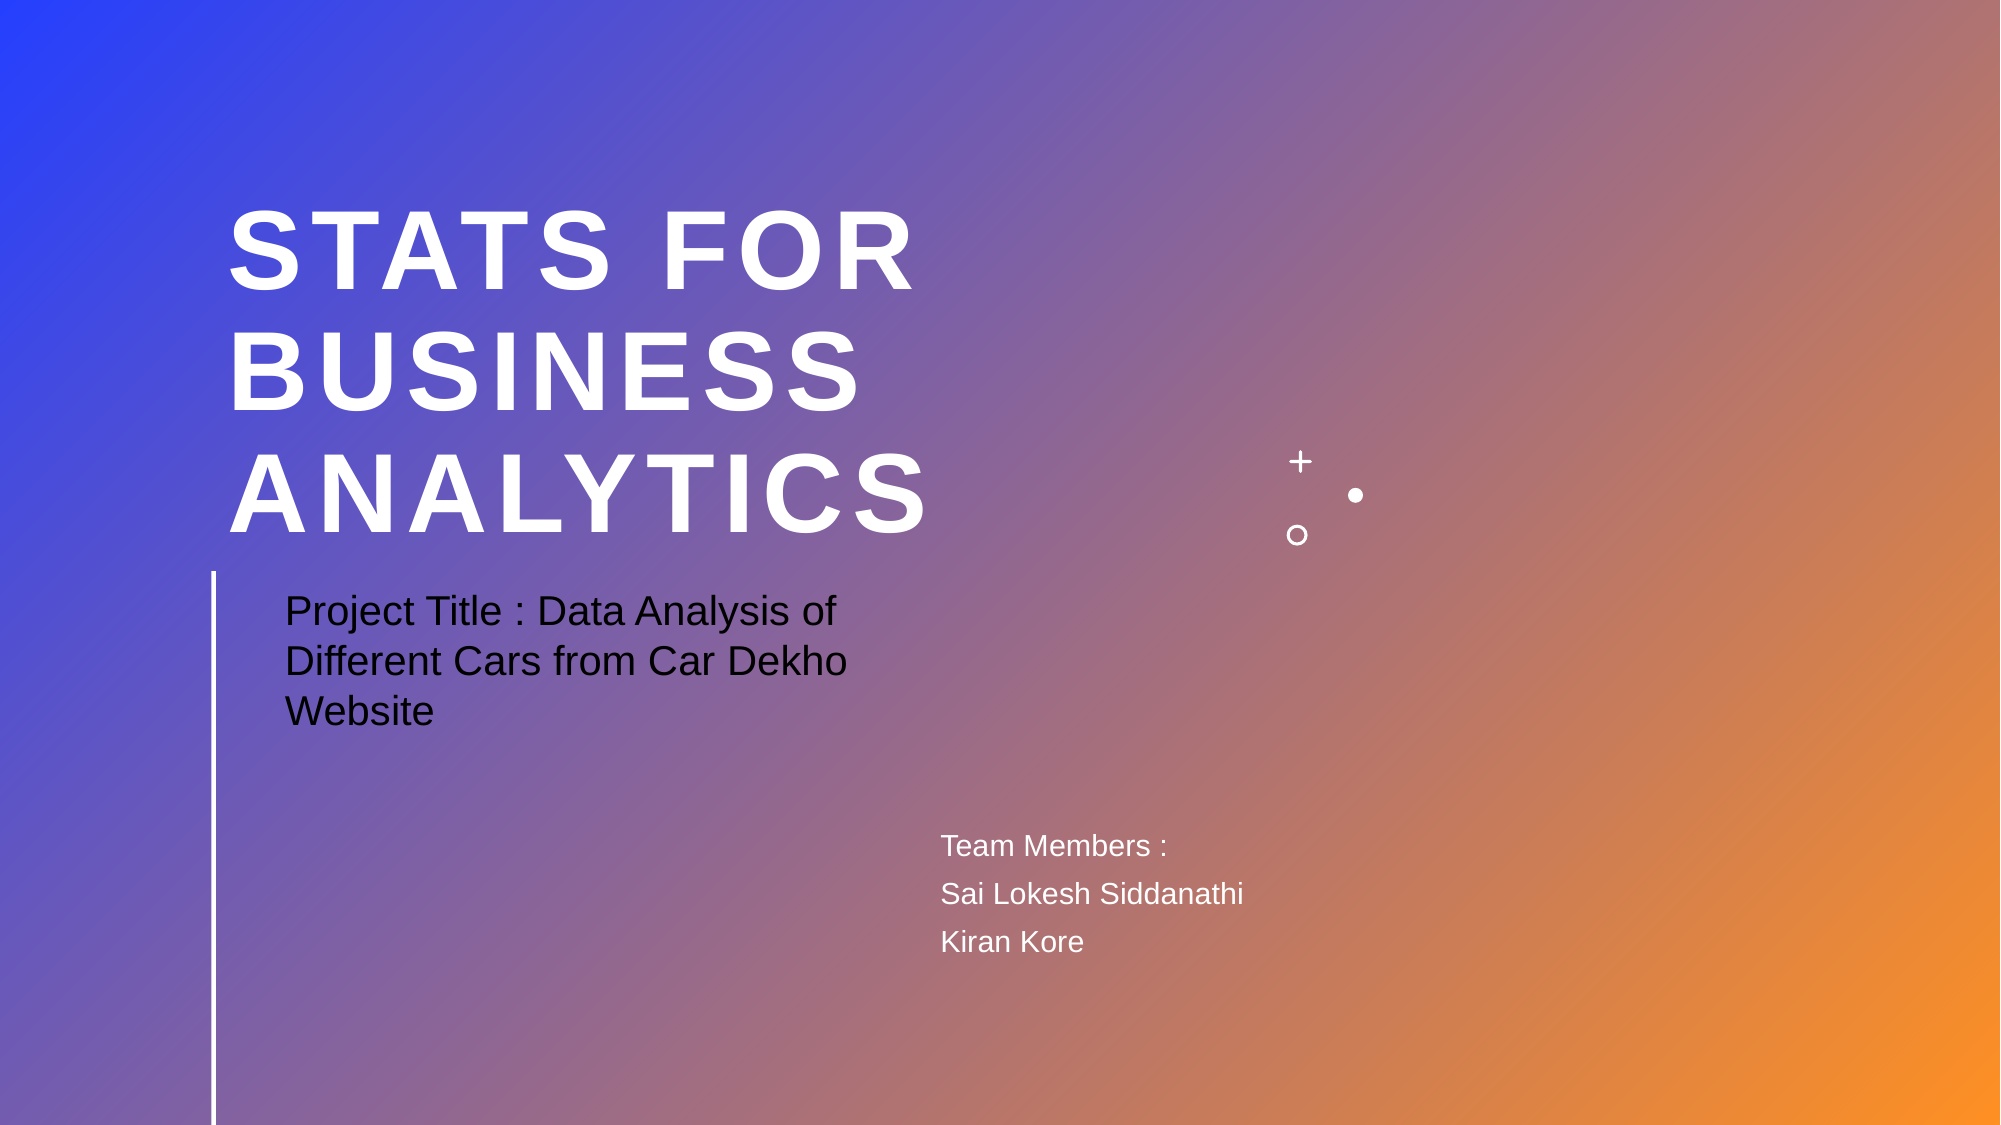

# STATS FOR BUSINESS ANALYTICS
Project Title : Data Analysis of Different Cars from Car Dekho Website

Team Members :
Sai Lokesh Siddanathi
Kiran Kore